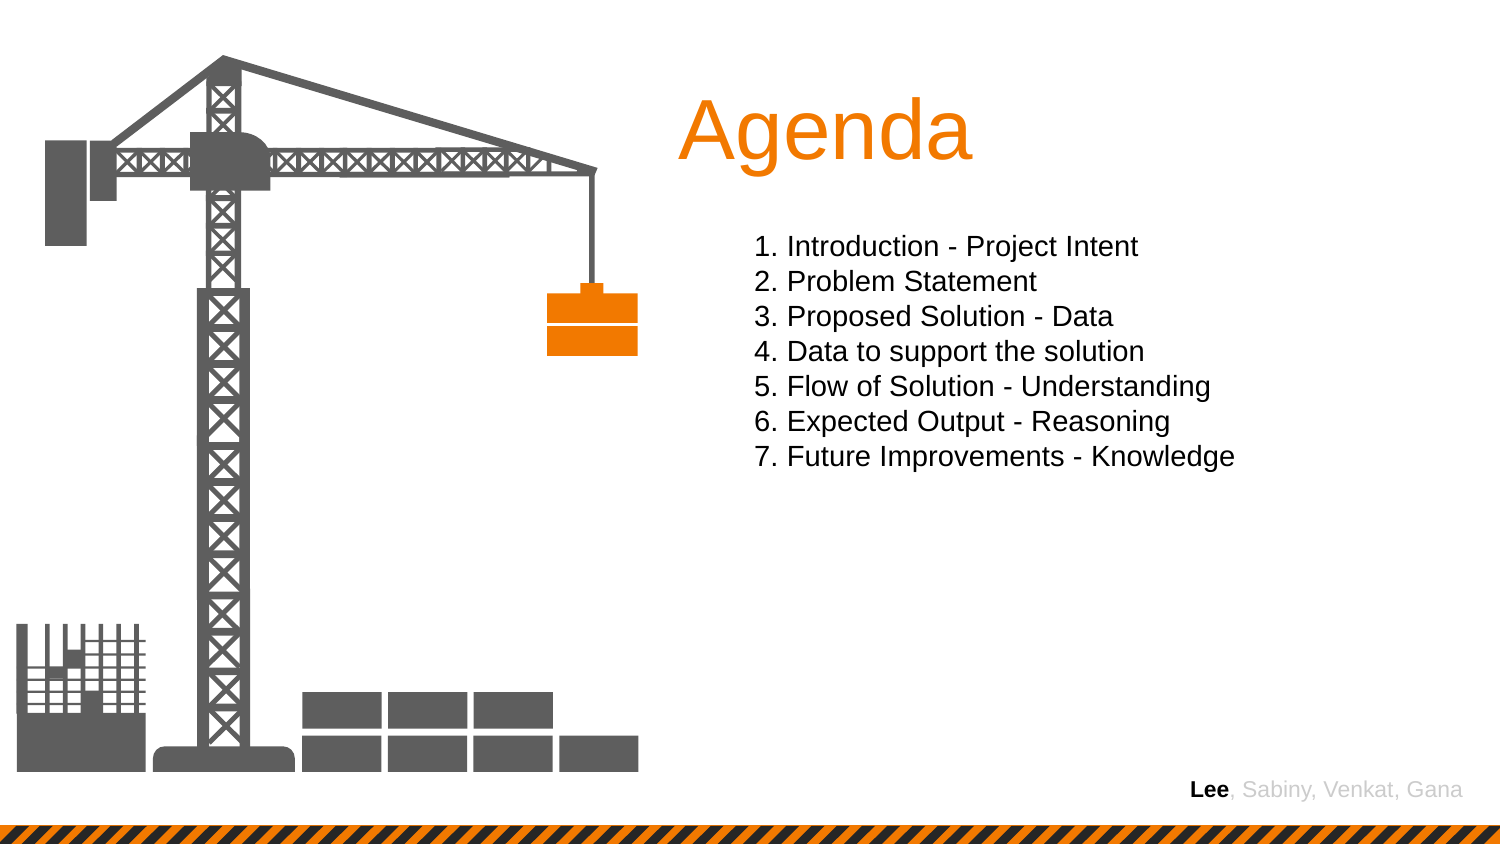

Agenda

1. Introduction - Project Intent
2. Problem Statement
3. Proposed Solution - Data
4. Data to support the solution
5. Flow of Solution - Understanding
6. Expected Output - Reasoning
7. Future Improvements - Knowledge

Lee, Sabiny, Venkat, Gana